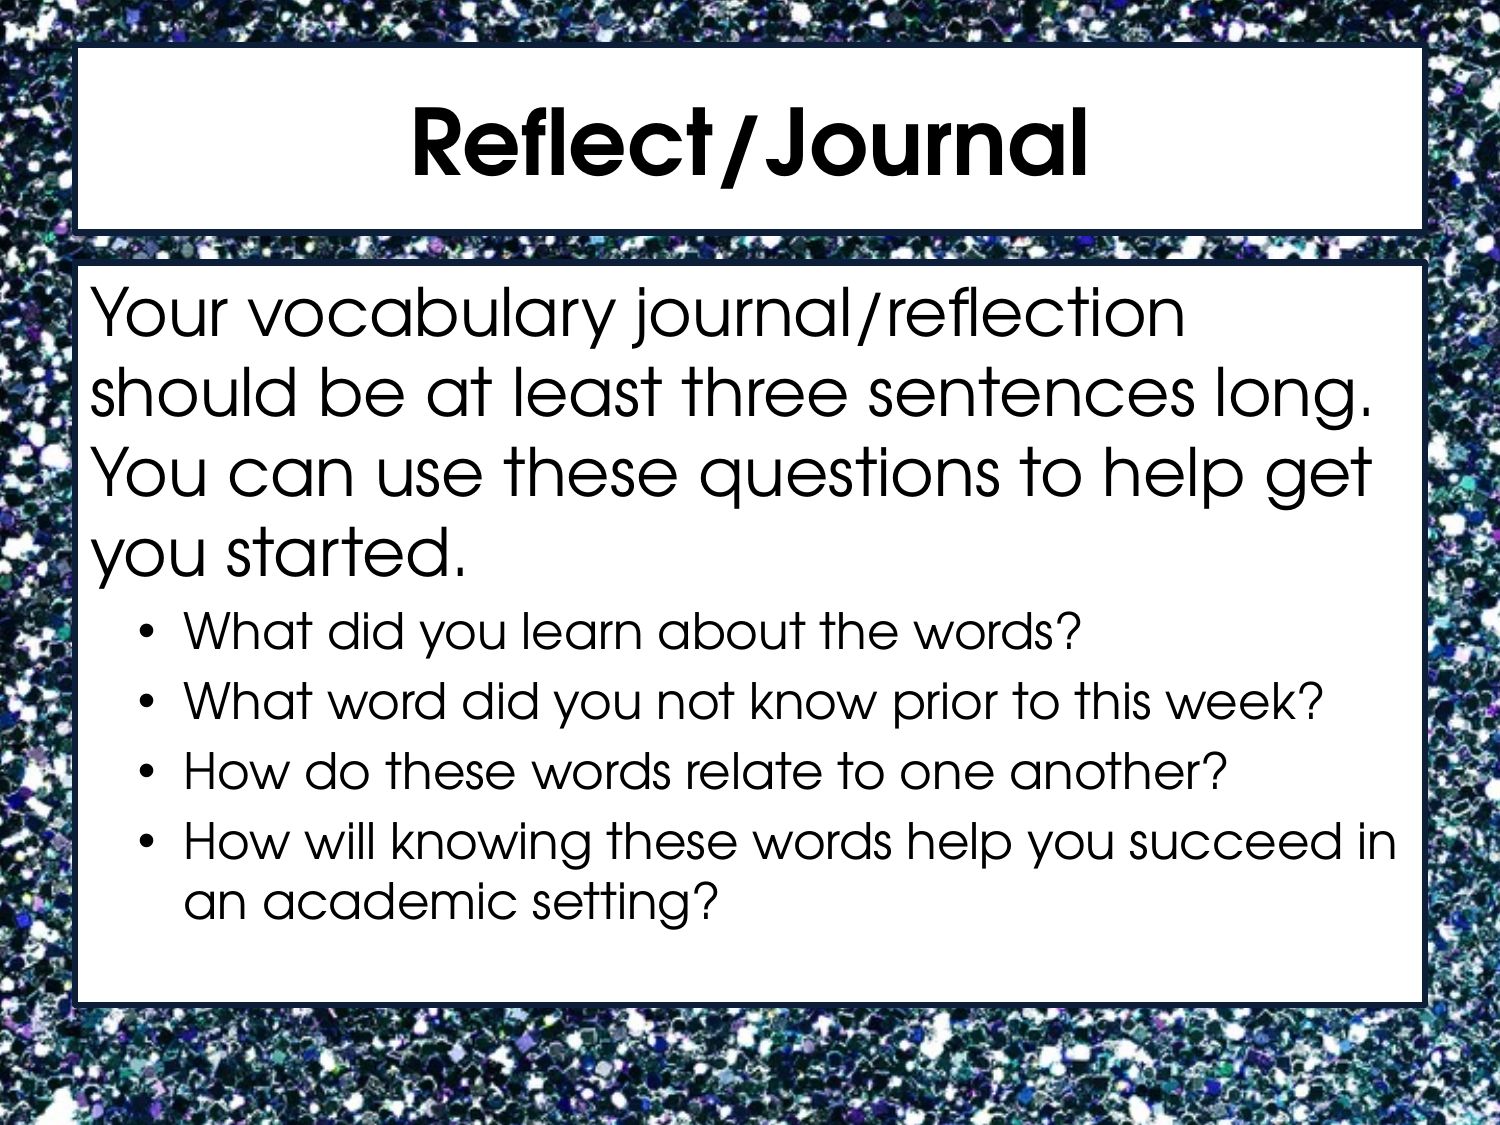

# Reflect/Journal
Your vocabulary journal/reflection should be at least three sentences long. You can use these questions to help get you started.
What did you learn about the words?
What word did you not know prior to this week?
How do these words relate to one another?
How will knowing these words help you succeed in an academic setting?